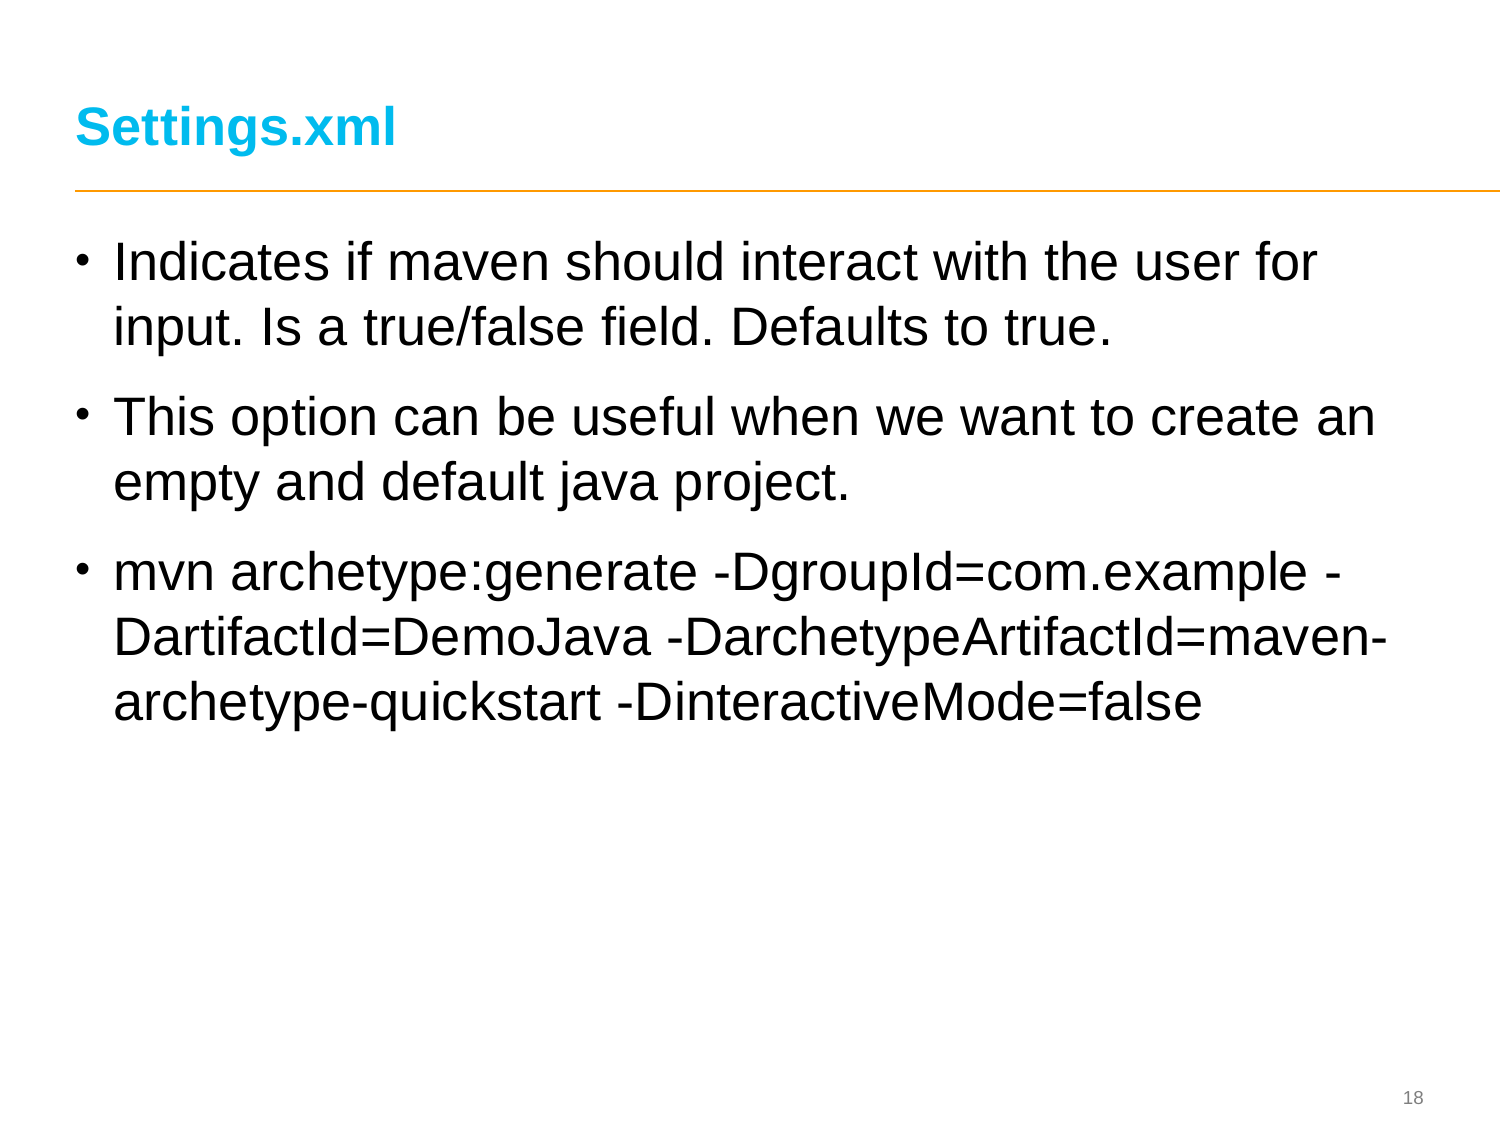

# Settings.xml
Indicates if maven should interact with the user for input. Is a true/false field. Defaults to true.
This option can be useful when we want to create an empty and default java project.
mvn archetype:generate -DgroupId=com.example -DartifactId=DemoJava -DarchetypeArtifactId=maven-archetype-quickstart -DinteractiveMode=false